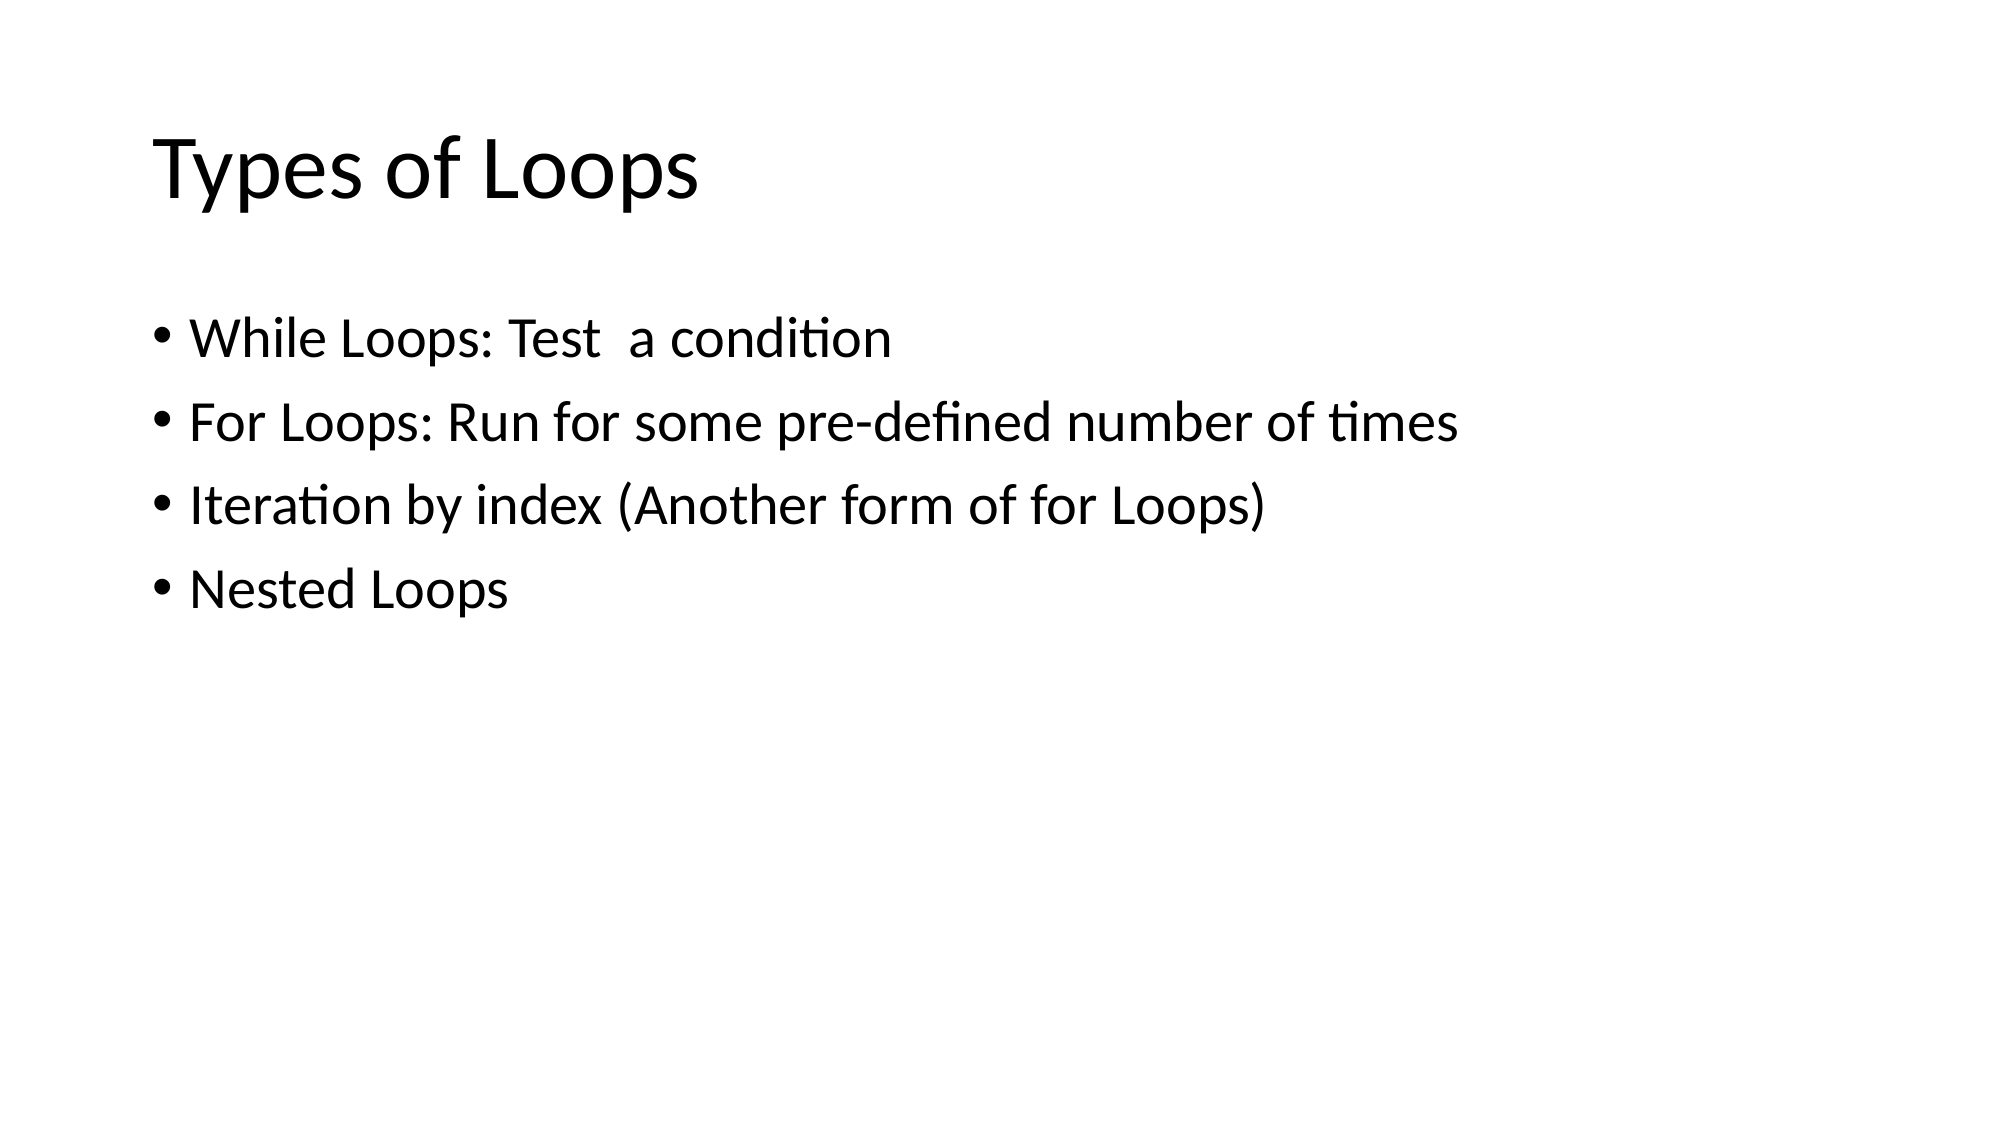

# Types of Loops
While Loops: Test  a condition
For Loops: Run for some pre-defined number of times
Iteration by index (Another form of for Loops)
Nested Loops